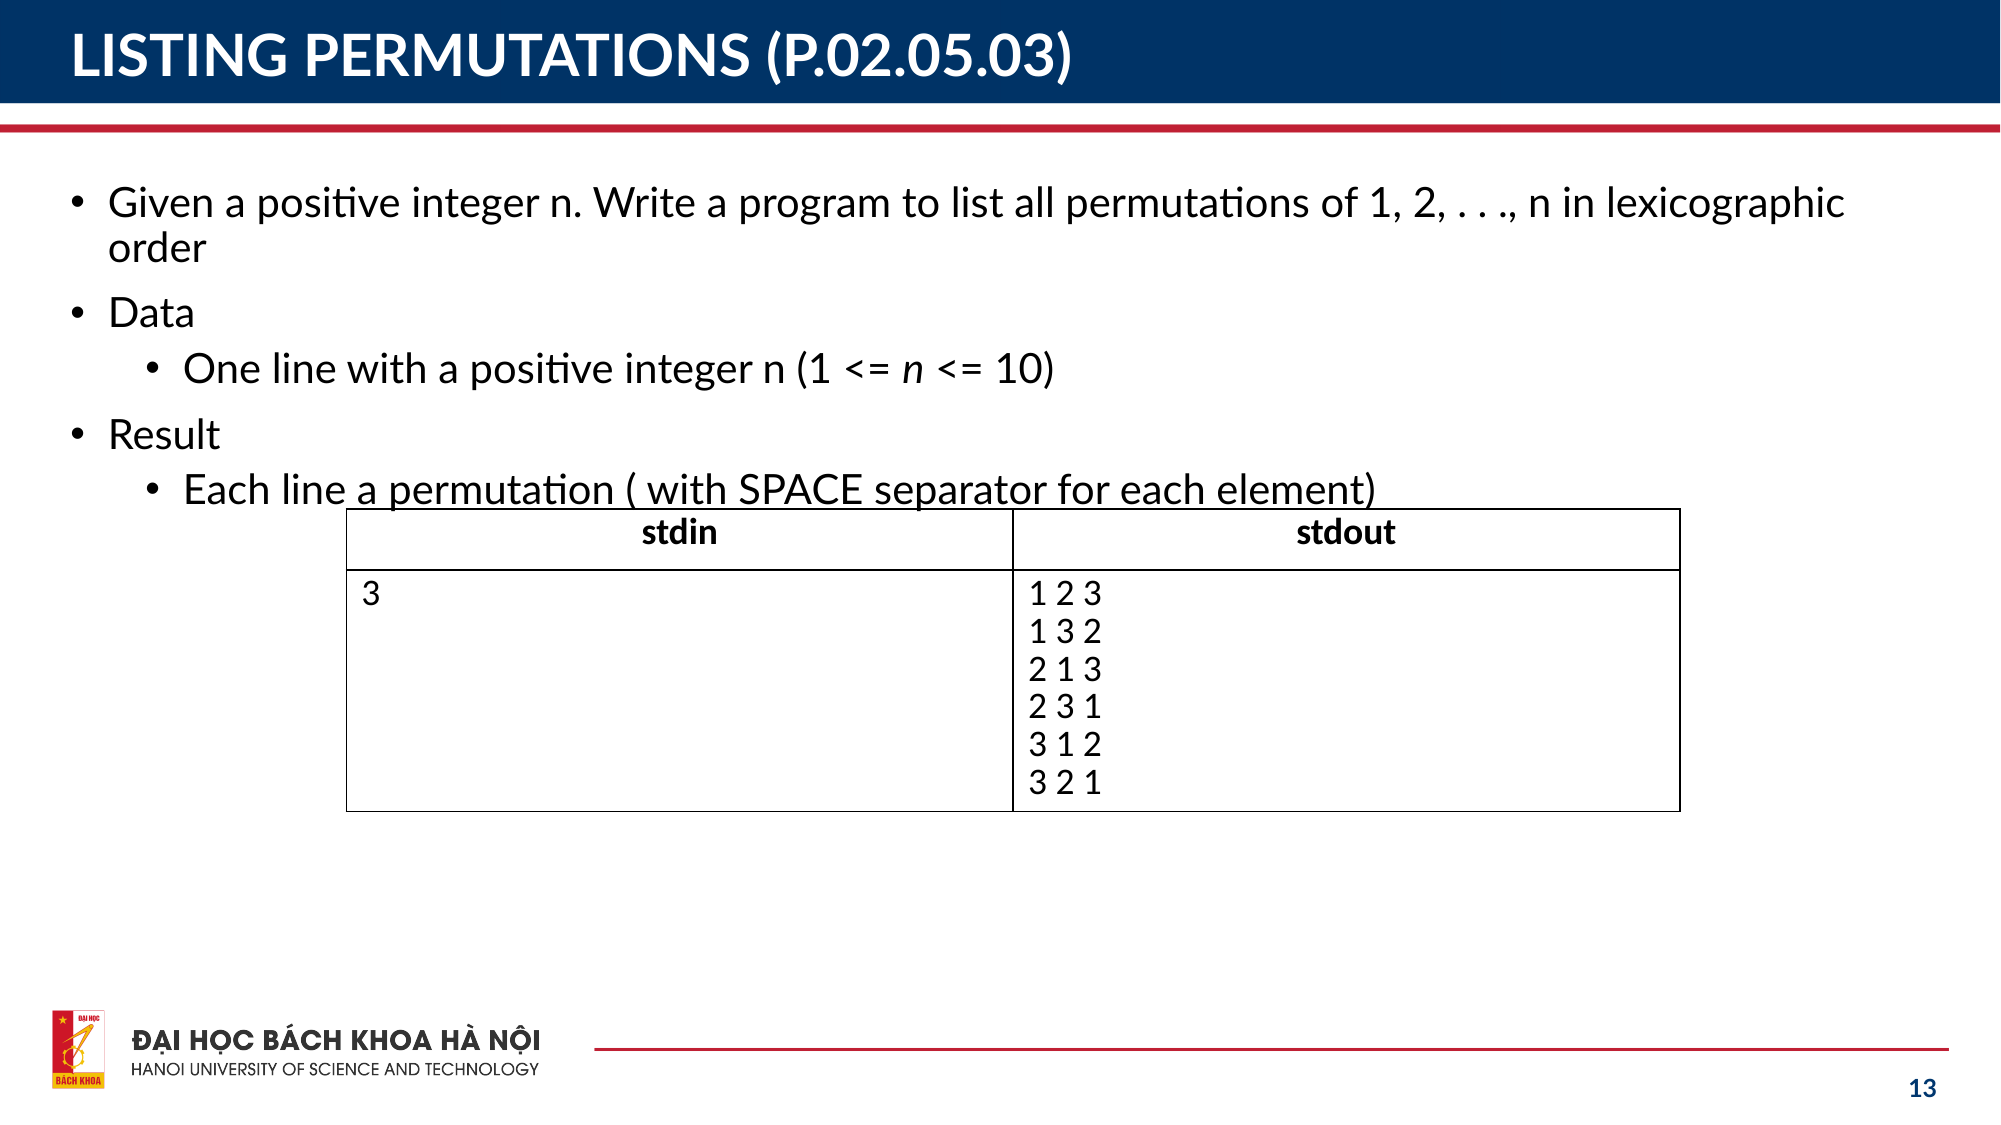

# LISTING PERMUTATIONS (P.02.05.03)
Given a positive integer n. Write a program to list all permutations of 1, 2, . . ., n in lexicographic order
Data
One line with a positive integer n (1 <= n <= 10)
Result
Each line a permutation ( with SPACE separator for each element)

| stdin | stdout |
| --- | --- |
| 3 | 1 2 3 1 3 2 2 1 3 2 3 1 3 1 2 3 2 1 |
13